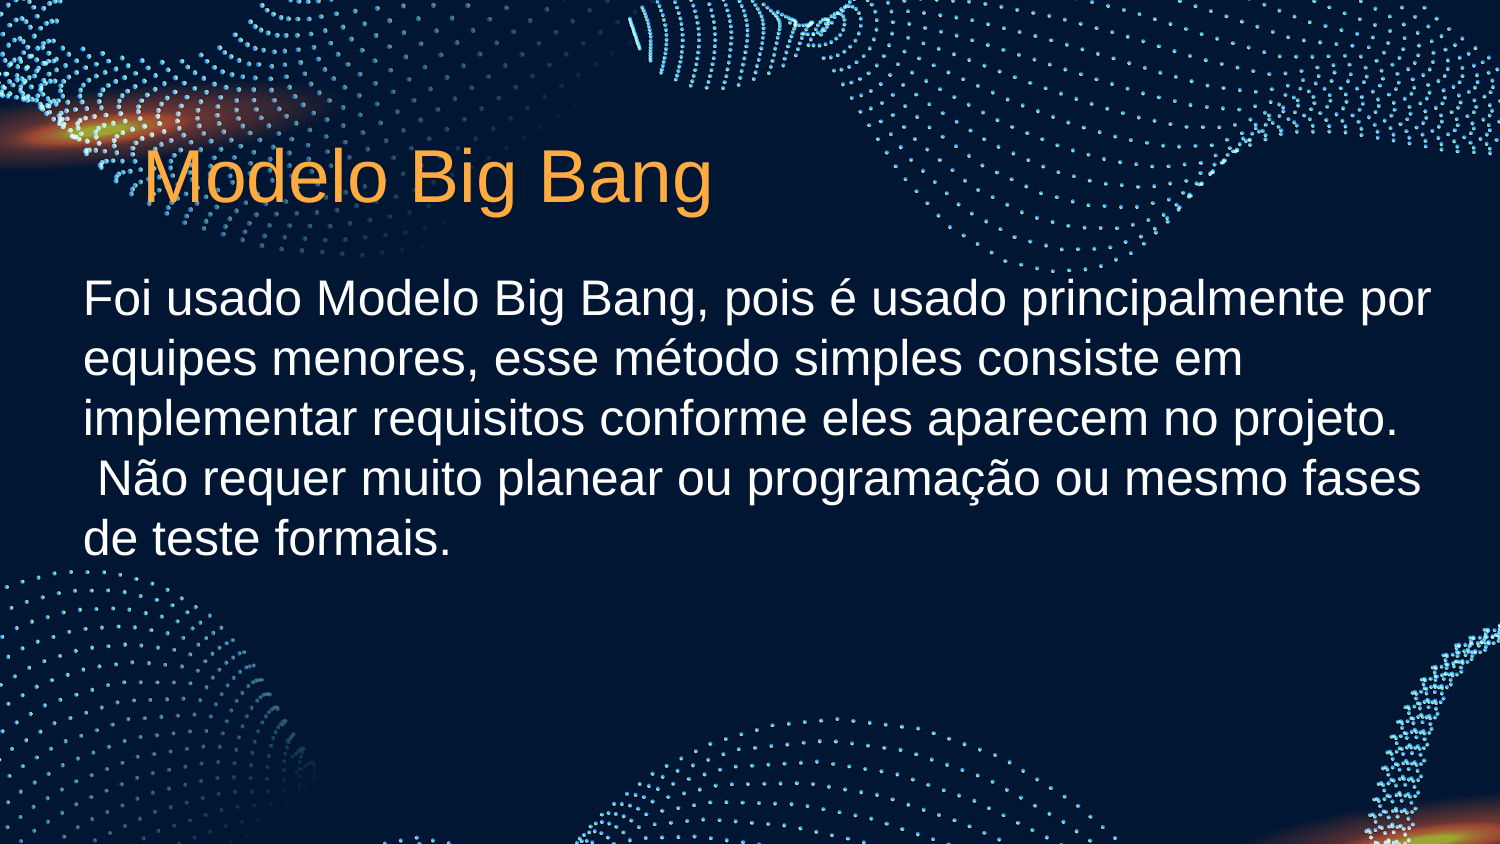

Modelo Big Bang
Foi usado Modelo Big Bang, pois é usado principalmente por equipes menores, esse método simples consiste em implementar requisitos conforme eles aparecem no projeto.
 Não requer muito planear ou programação ou mesmo fases de teste formais.